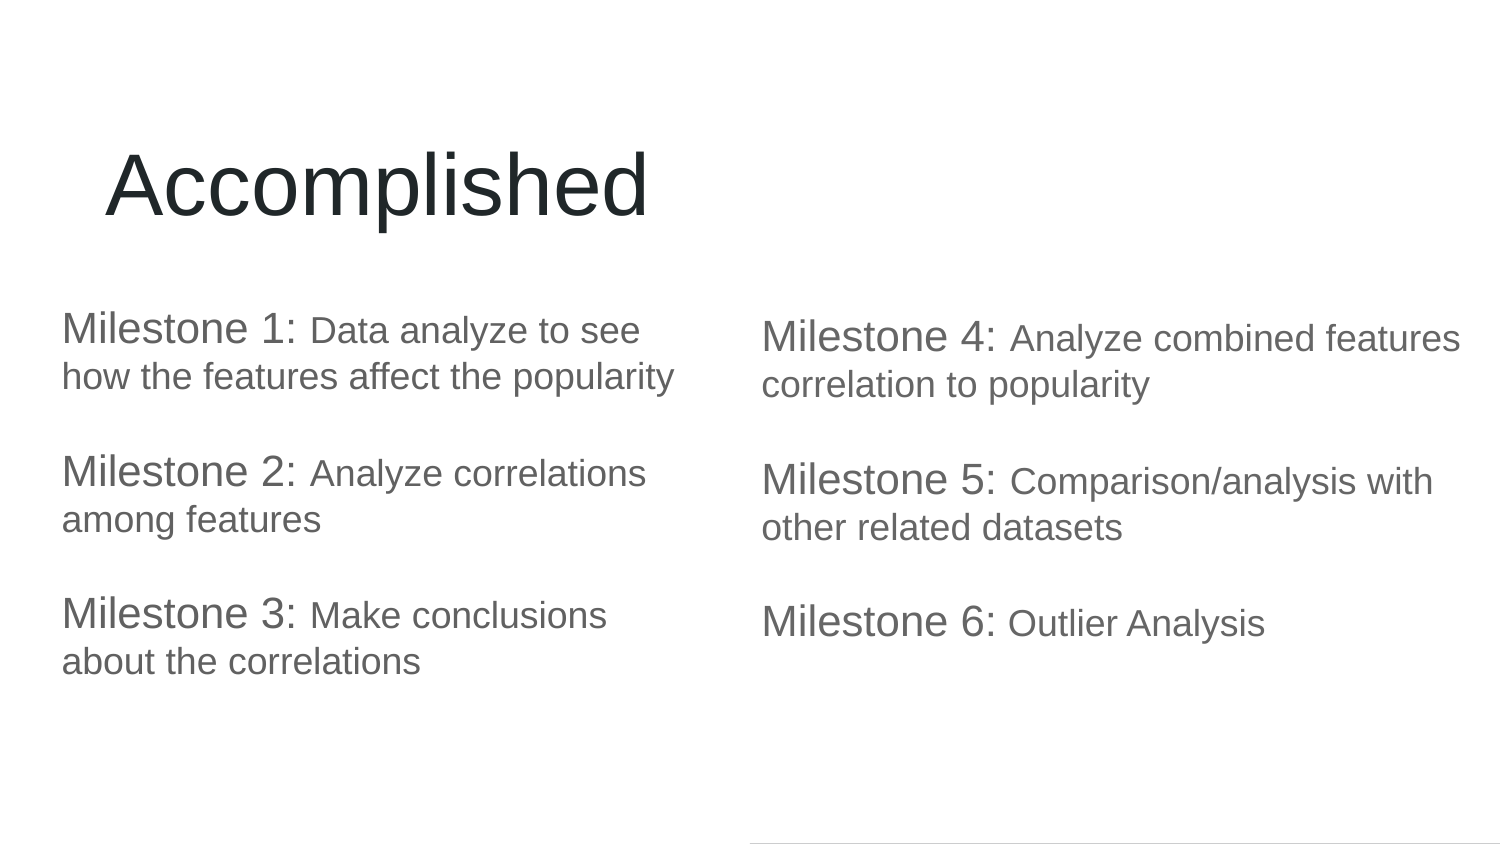

# Accomplished

Milestone 4: Analyze combined features correlation to popularity

Milestone 5: Comparison/analysis with other related datasets

Milestone 6: Outlier Analysis

Milestone 1: Data analyze to see how the features affect the popularity

Milestone 2: Analyze correlations among features

Milestone 3: Make conclusions about the correlations